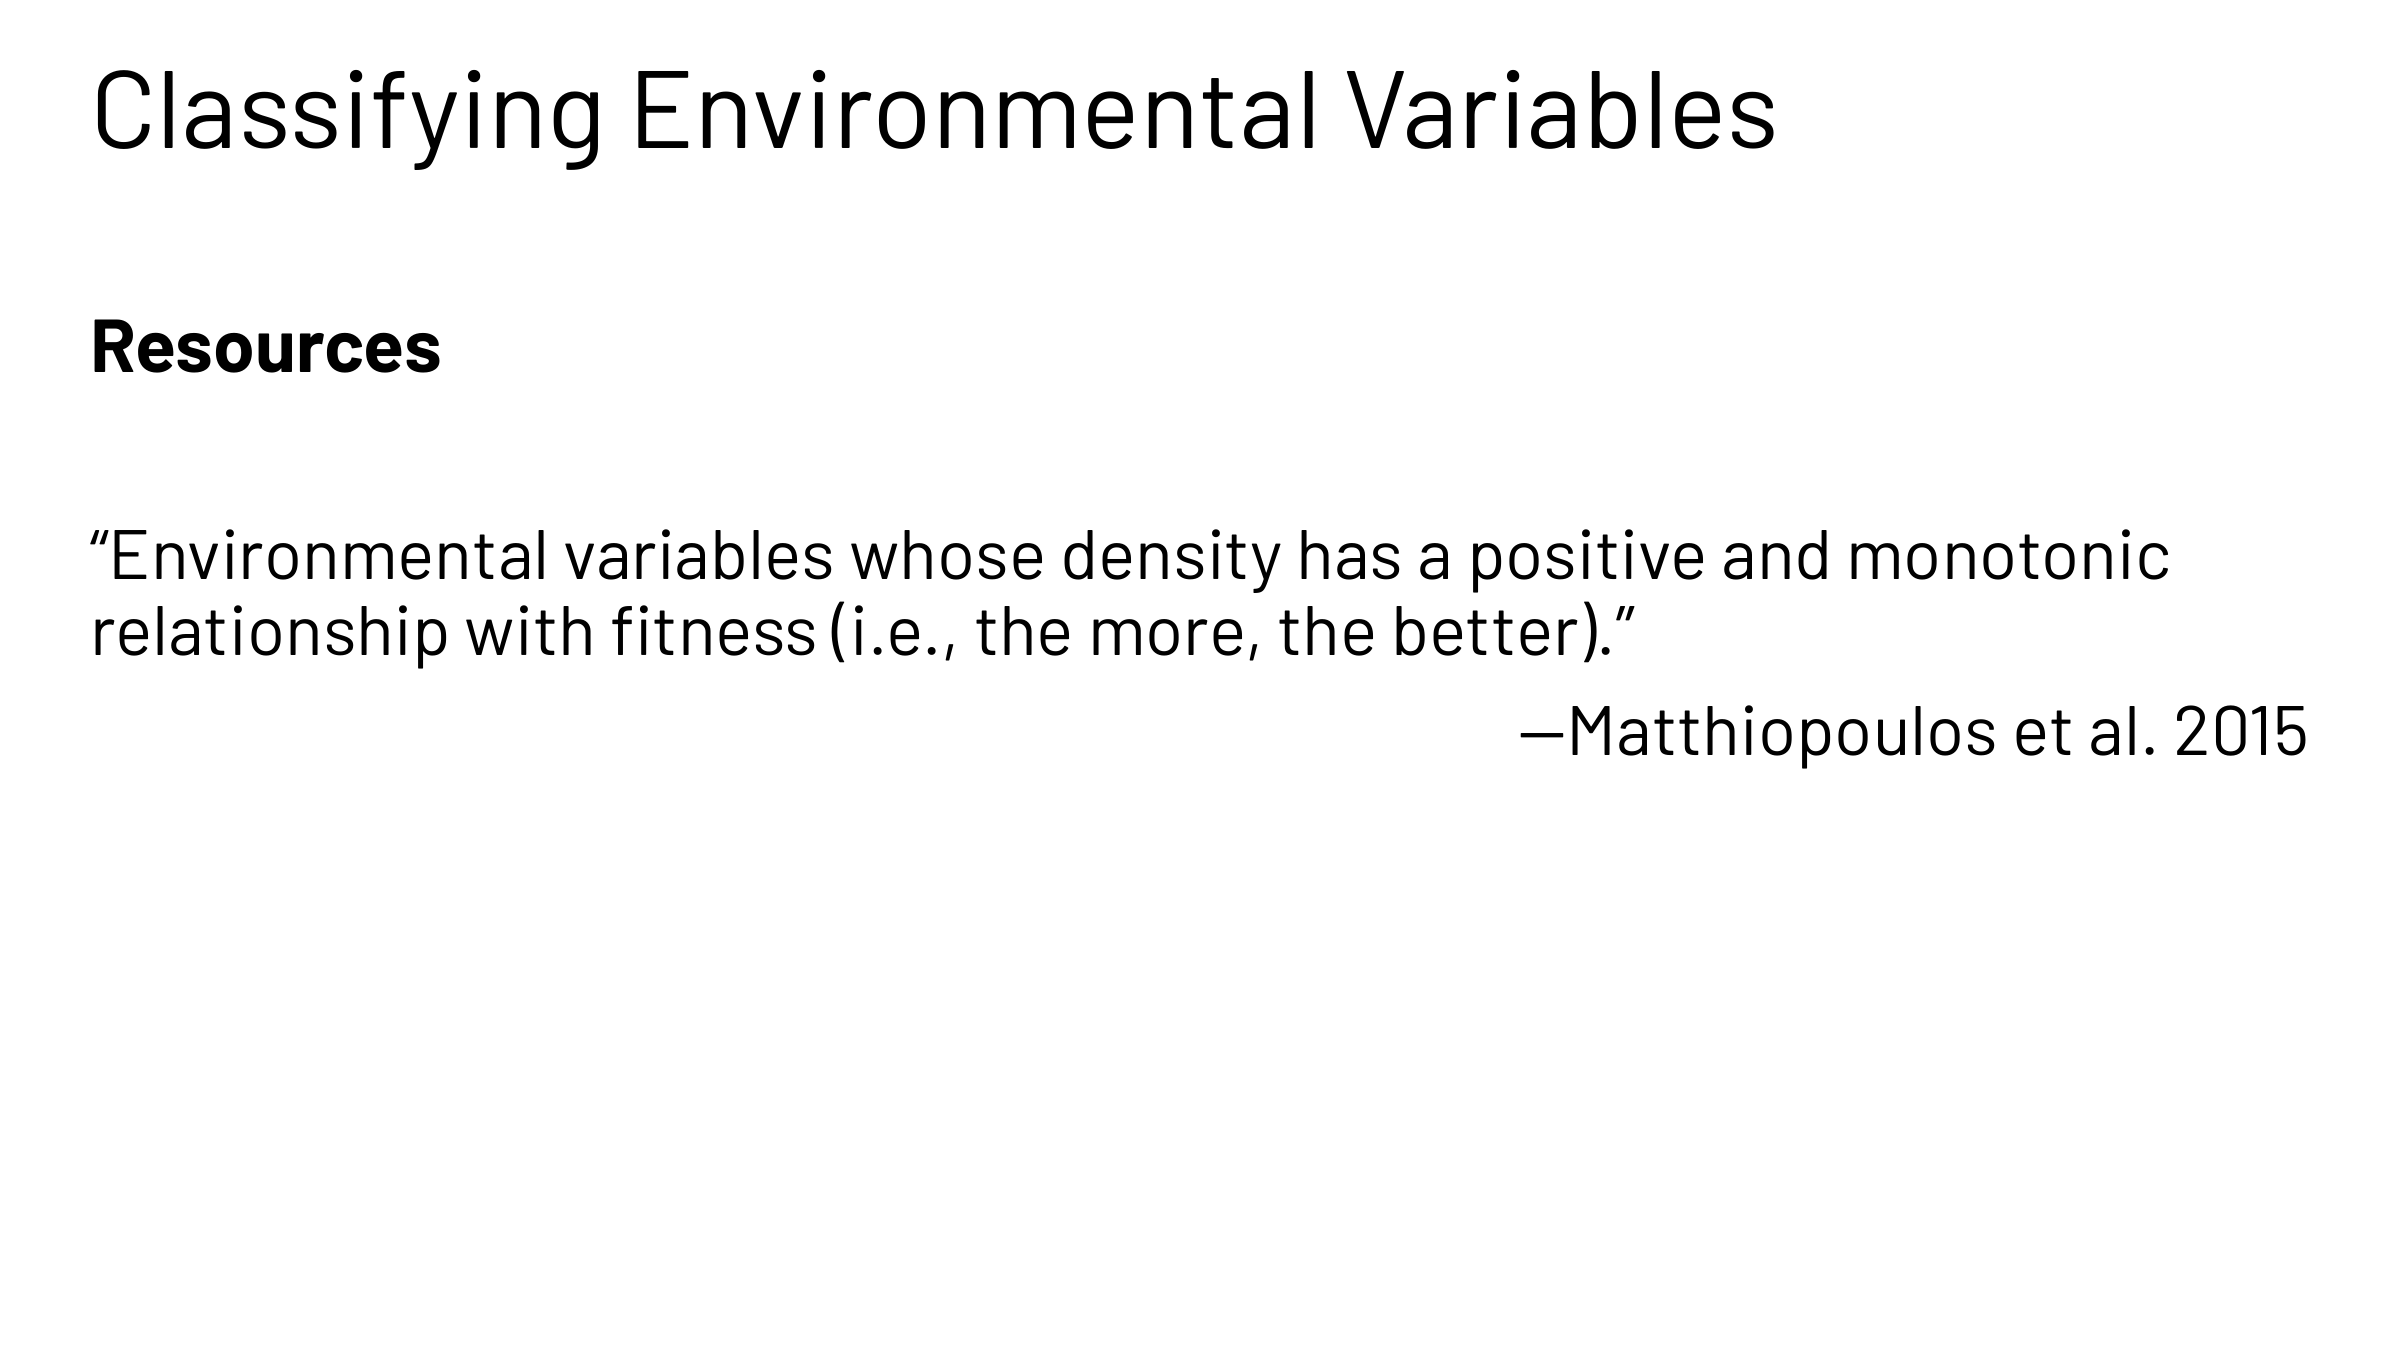

# Classifying Environmental Variables
Resources

“Environmental variables whose density has a positive and monotonic relationship with fitness (i.e., the more, the better).”
—Matthiopoulos et al. 2015